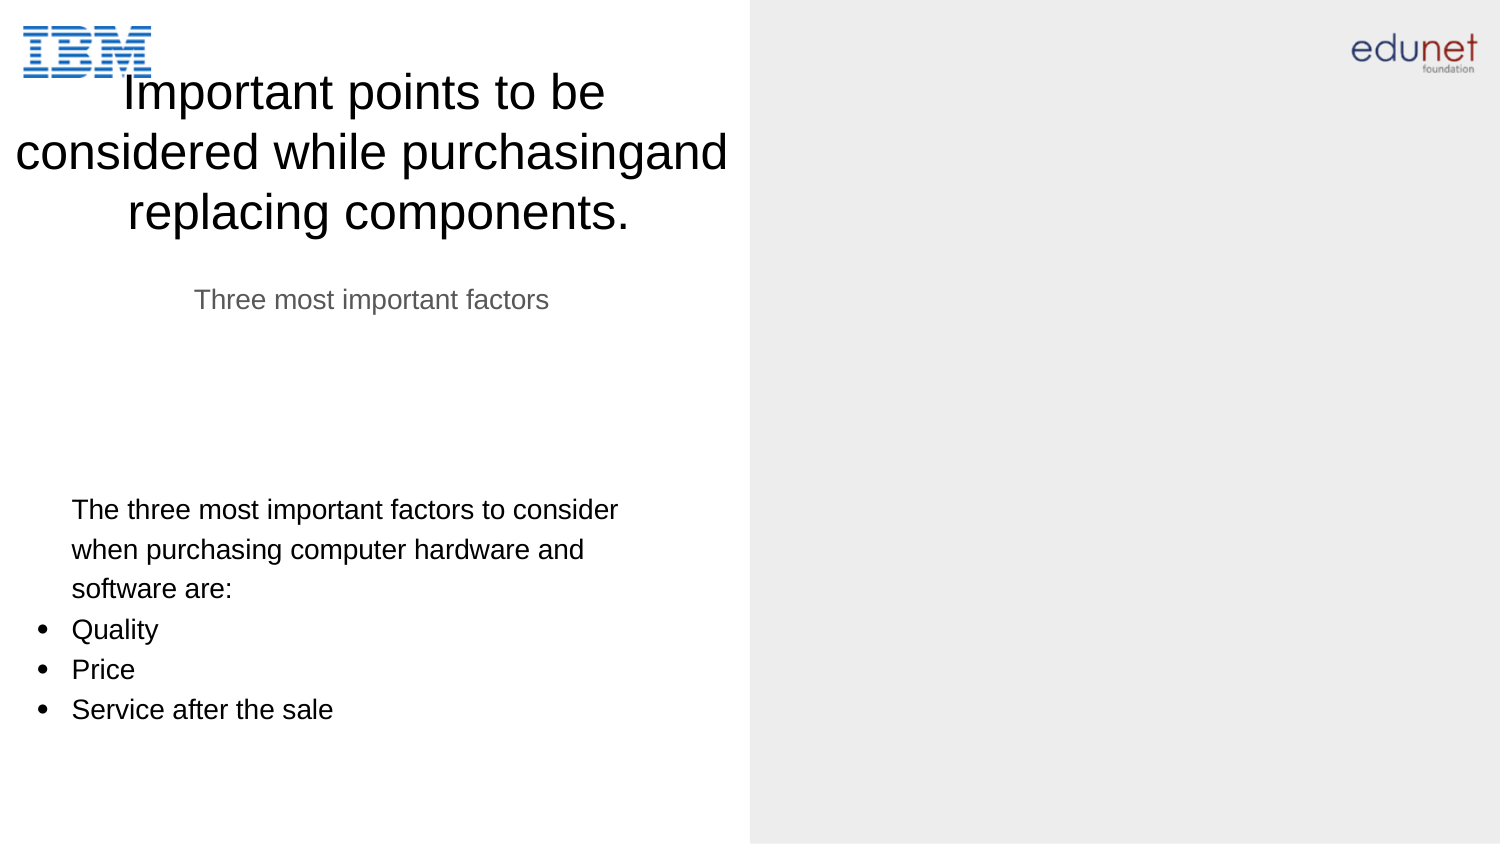

# Important points to be  considered while purchasingand  replacing components.
Three most important factors
The three most important factors to consider  when purchasing computer hardware and  software are:
Quality
Price
Service after the sale